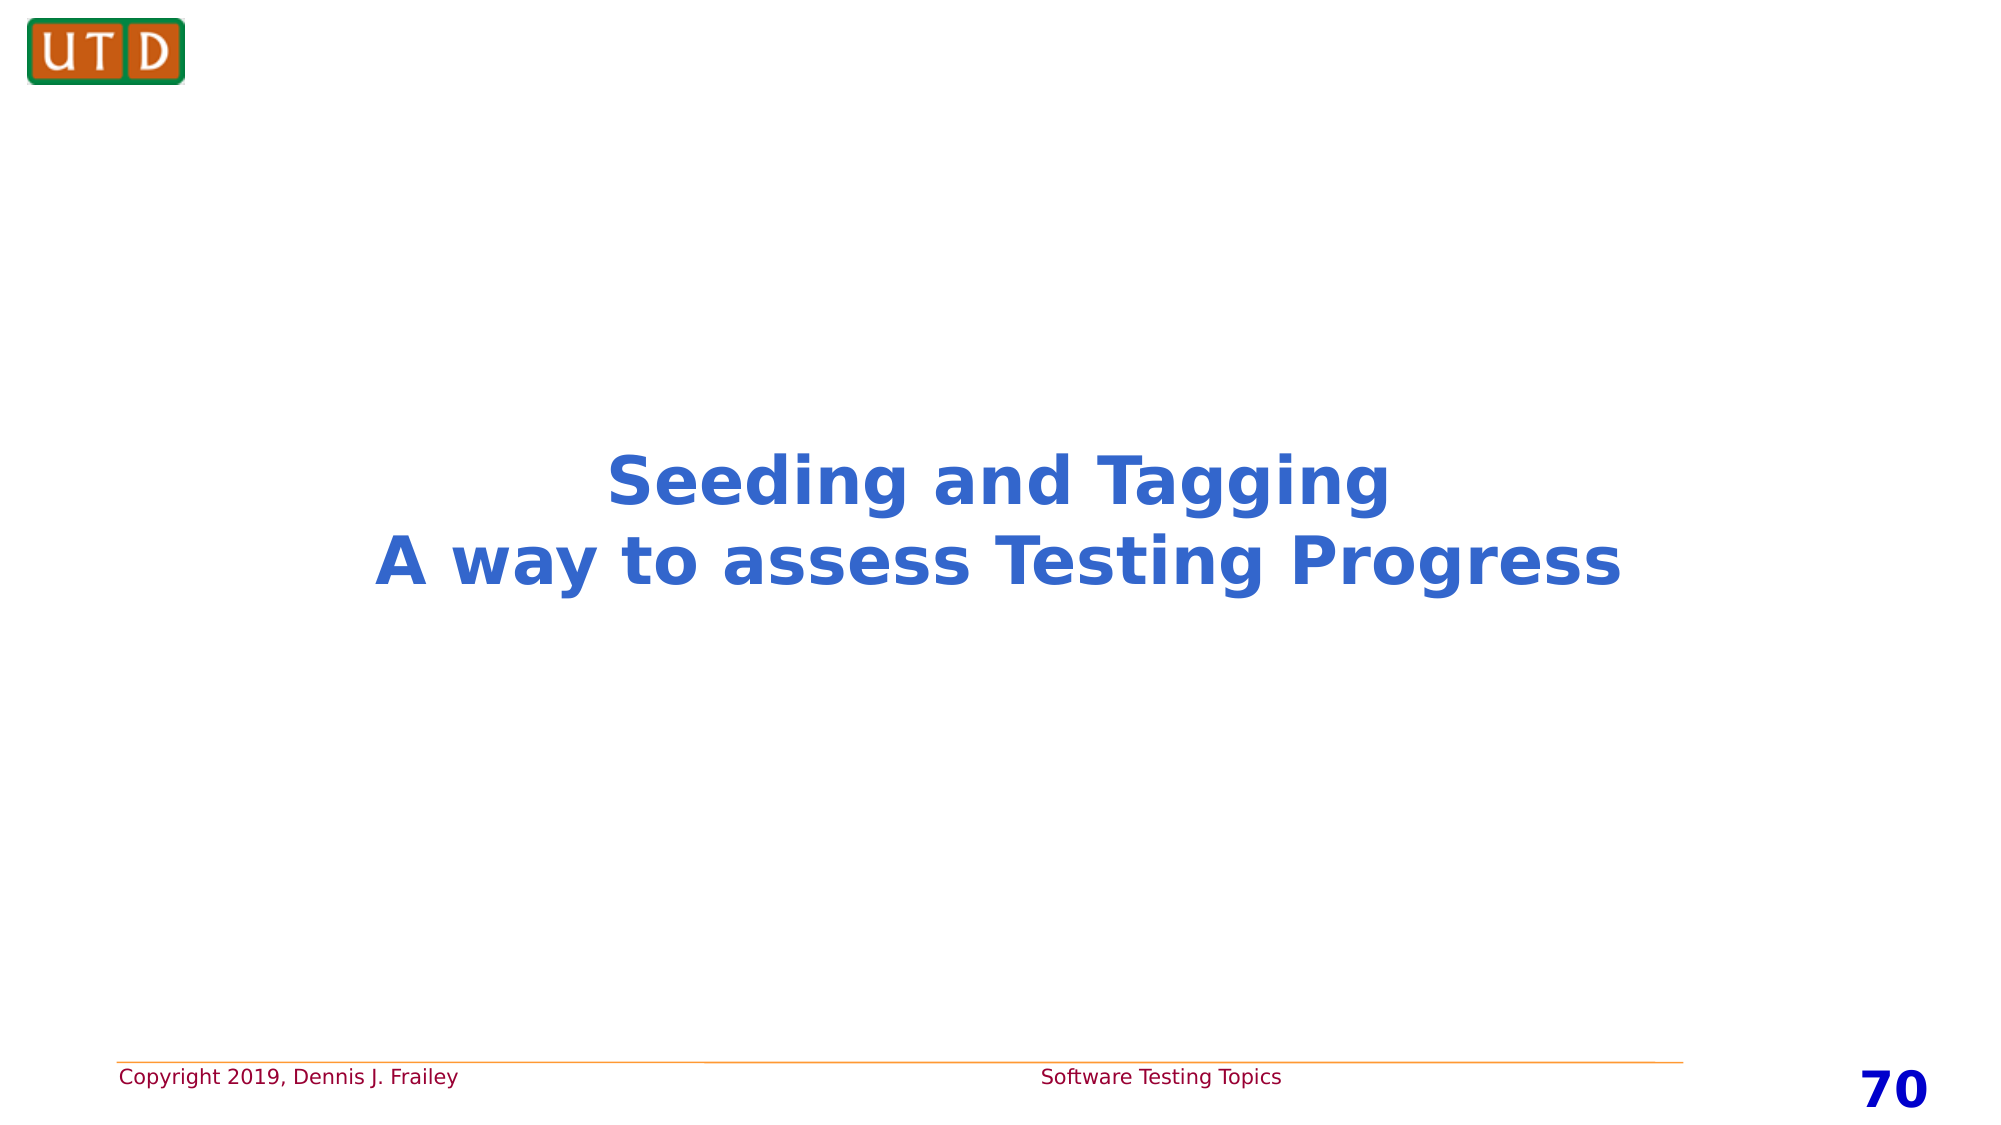

# Seeding and Tagging A way to assess Testing Progress